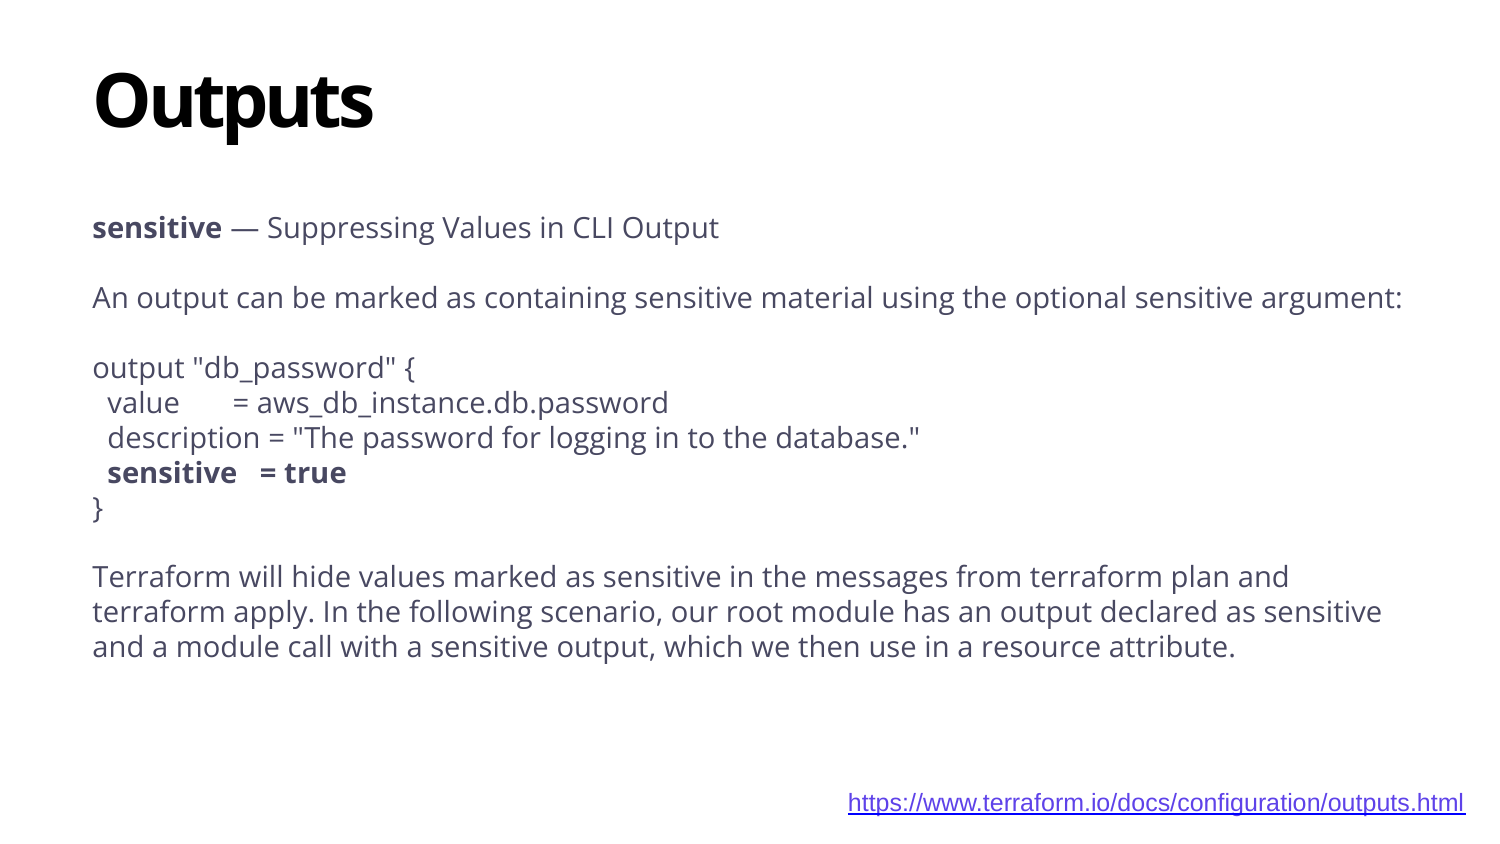

# Outputs
sensitive — Suppressing Values in CLI Output

An output can be marked as containing sensitive material using the optional sensitive argument:

output "db_password" {
  value       = aws_db_instance.db.password
  description = "The password for logging in to the database."
  sensitive   = true
}

Terraform will hide values marked as sensitive in the messages from terraform plan and terraform apply. In the following scenario, our root module has an output declared as sensitive and a module call with a sensitive output, which we then use in a resource attribute.
https://www.terraform.io/docs/configuration/outputs.html